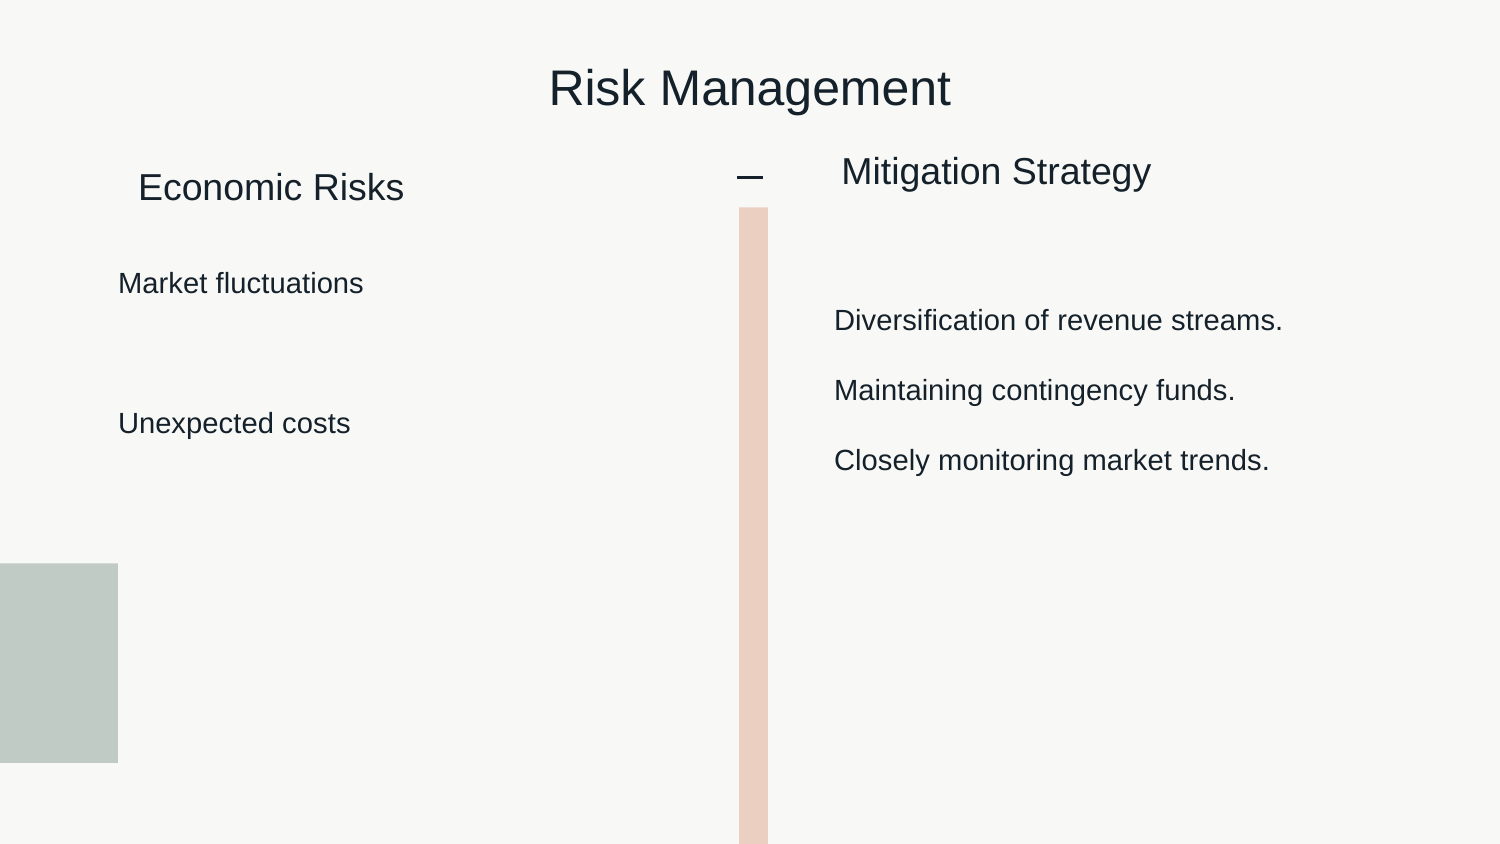

# Risk Management
Mitigation Strategy
Economic Risks
Market fluctuations

Unexpected costs

Diversification of revenue streams.

Maintaining contingency funds.

Closely monitoring market trends.